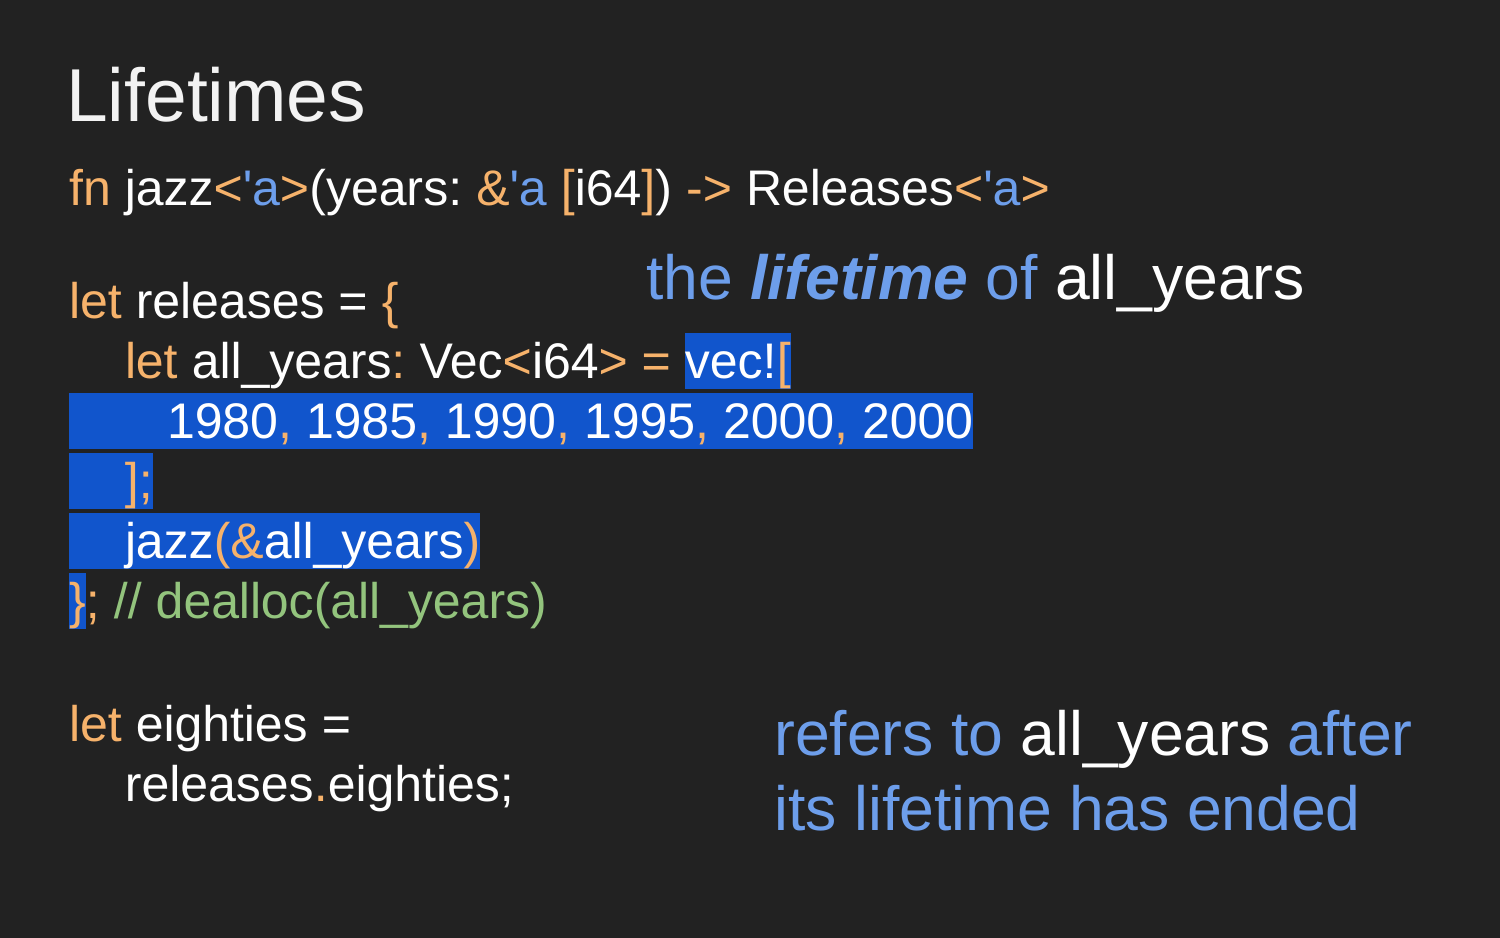

Lifetimes
fn jazz<'a>(years: &'a [i64]) -> Releases<'a>
the lifetime of all_years
let releases = {
    let all_years: Vec<i64> = vec![
       1980, 1985, 1990, 1995, 2000, 2000
    ];
    jazz(&all_years)
}; // dealloc(all_years)
let eighties =
    releases.eighties;
refers to all_years after its lifetime has ended